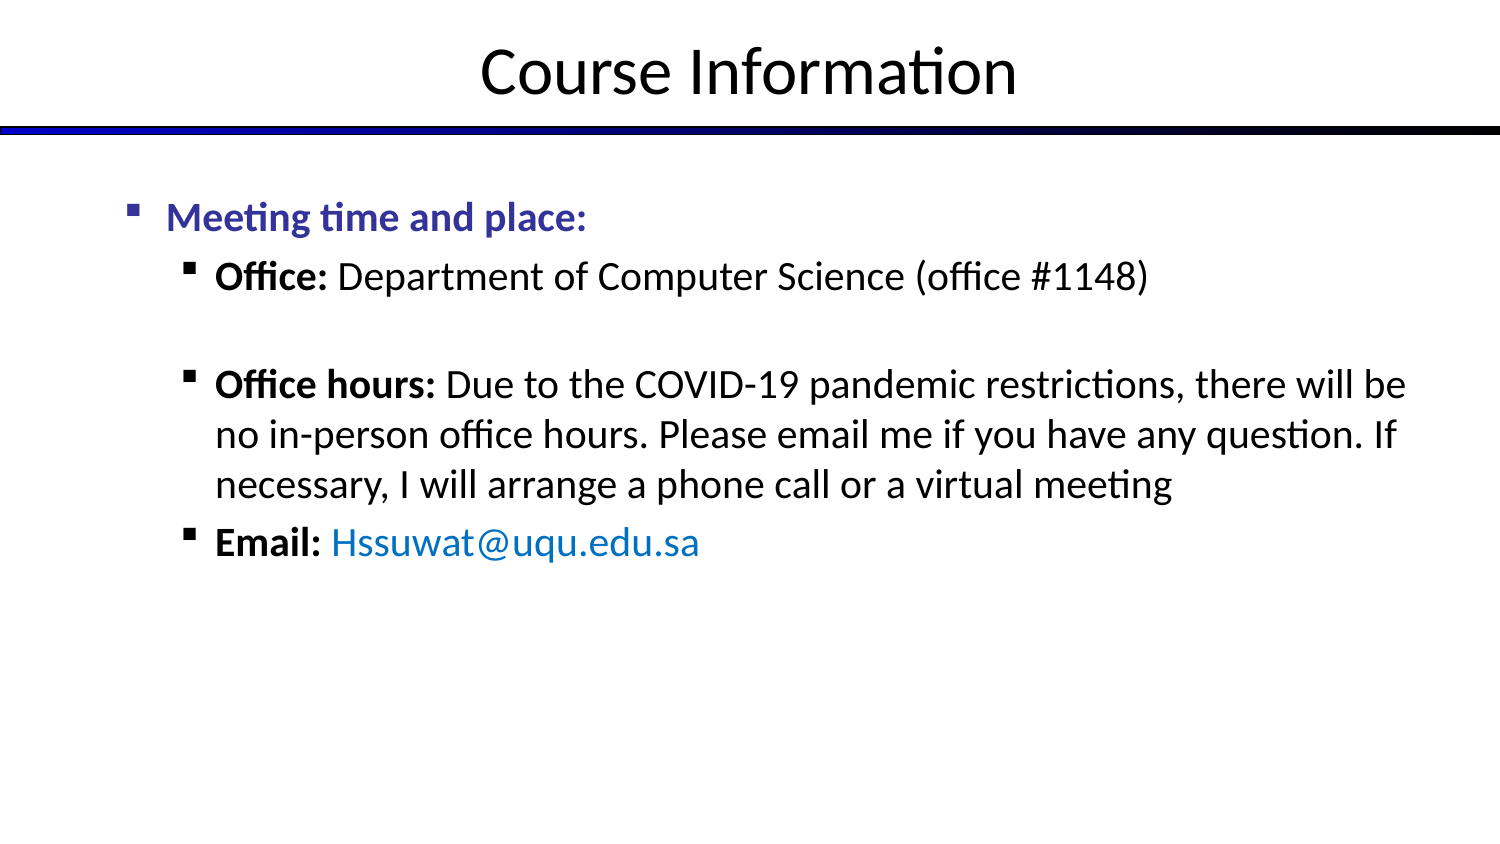

# Course Information
Meeting time and place:
Office: Department of Computer Science (office #1148)
Office hours: Due to the COVID-19 pandemic restrictions, there will be no in-person office hours. Please email me if you have any question. If necessary, I will arrange a phone call or a virtual meeting
Email: Hssuwat@uqu.edu.sa